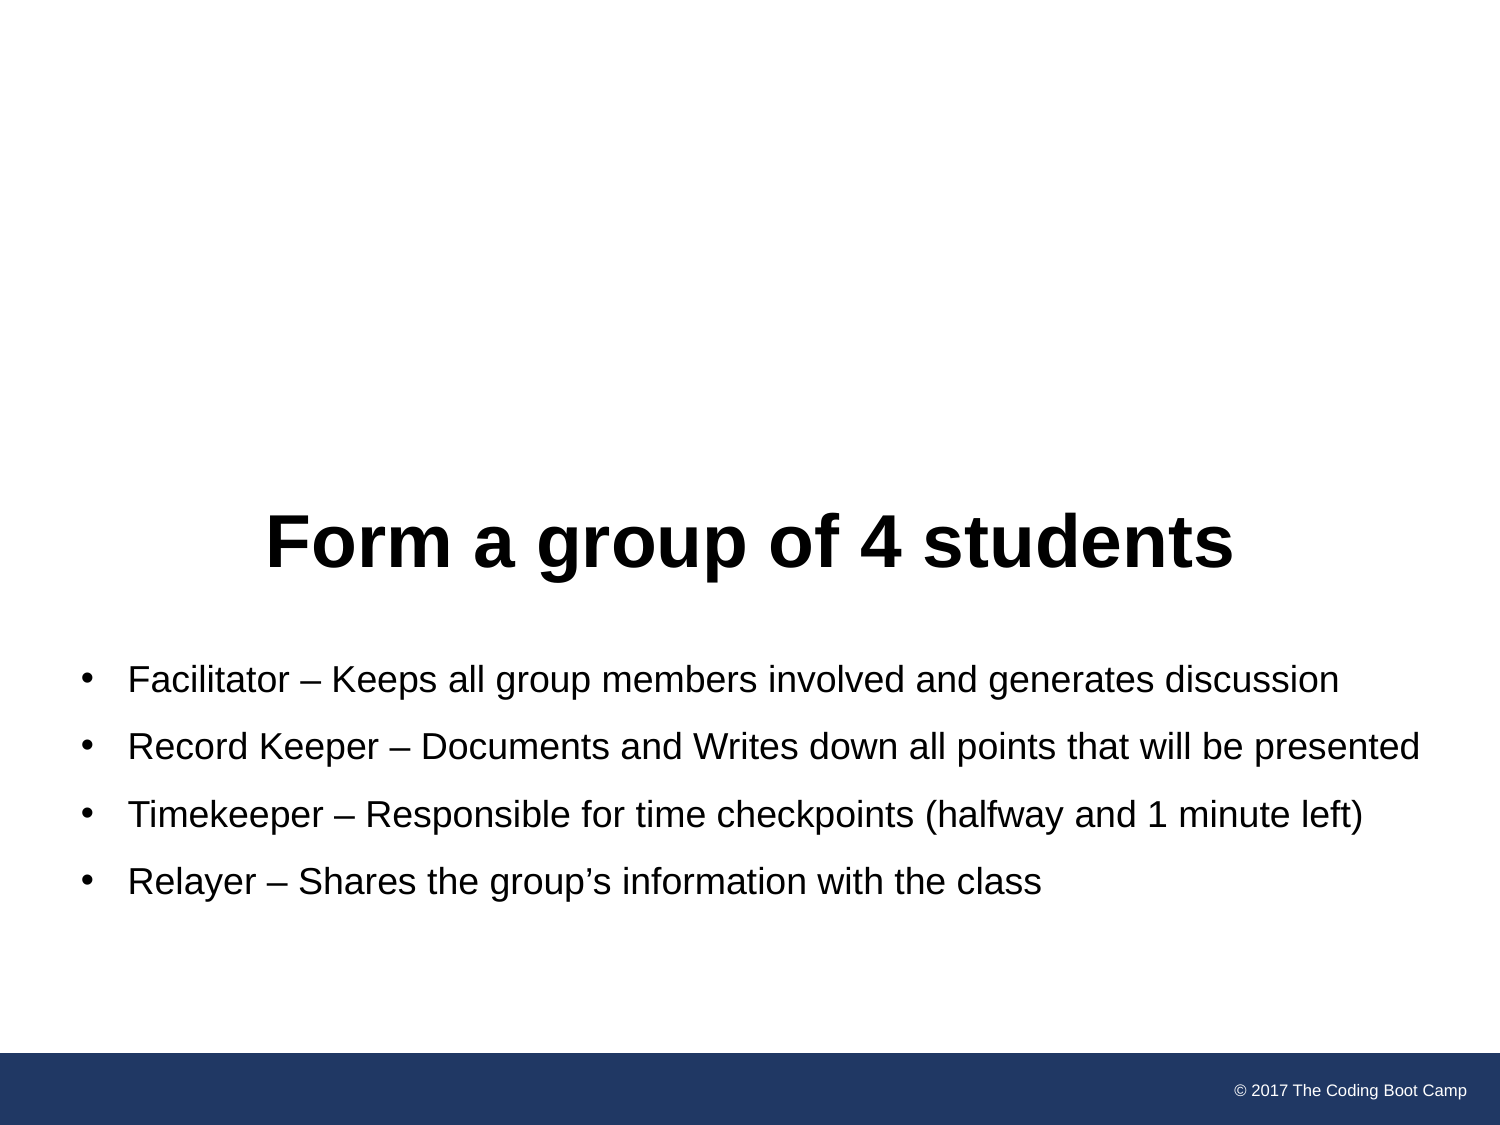

# Form a group of 4 students
Facilitator – Keeps all group members involved and generates discussion
Record Keeper – Documents and Writes down all points that will be presented
Timekeeper – Responsible for time checkpoints (halfway and 1 minute left)
Relayer – Shares the group’s information with the class